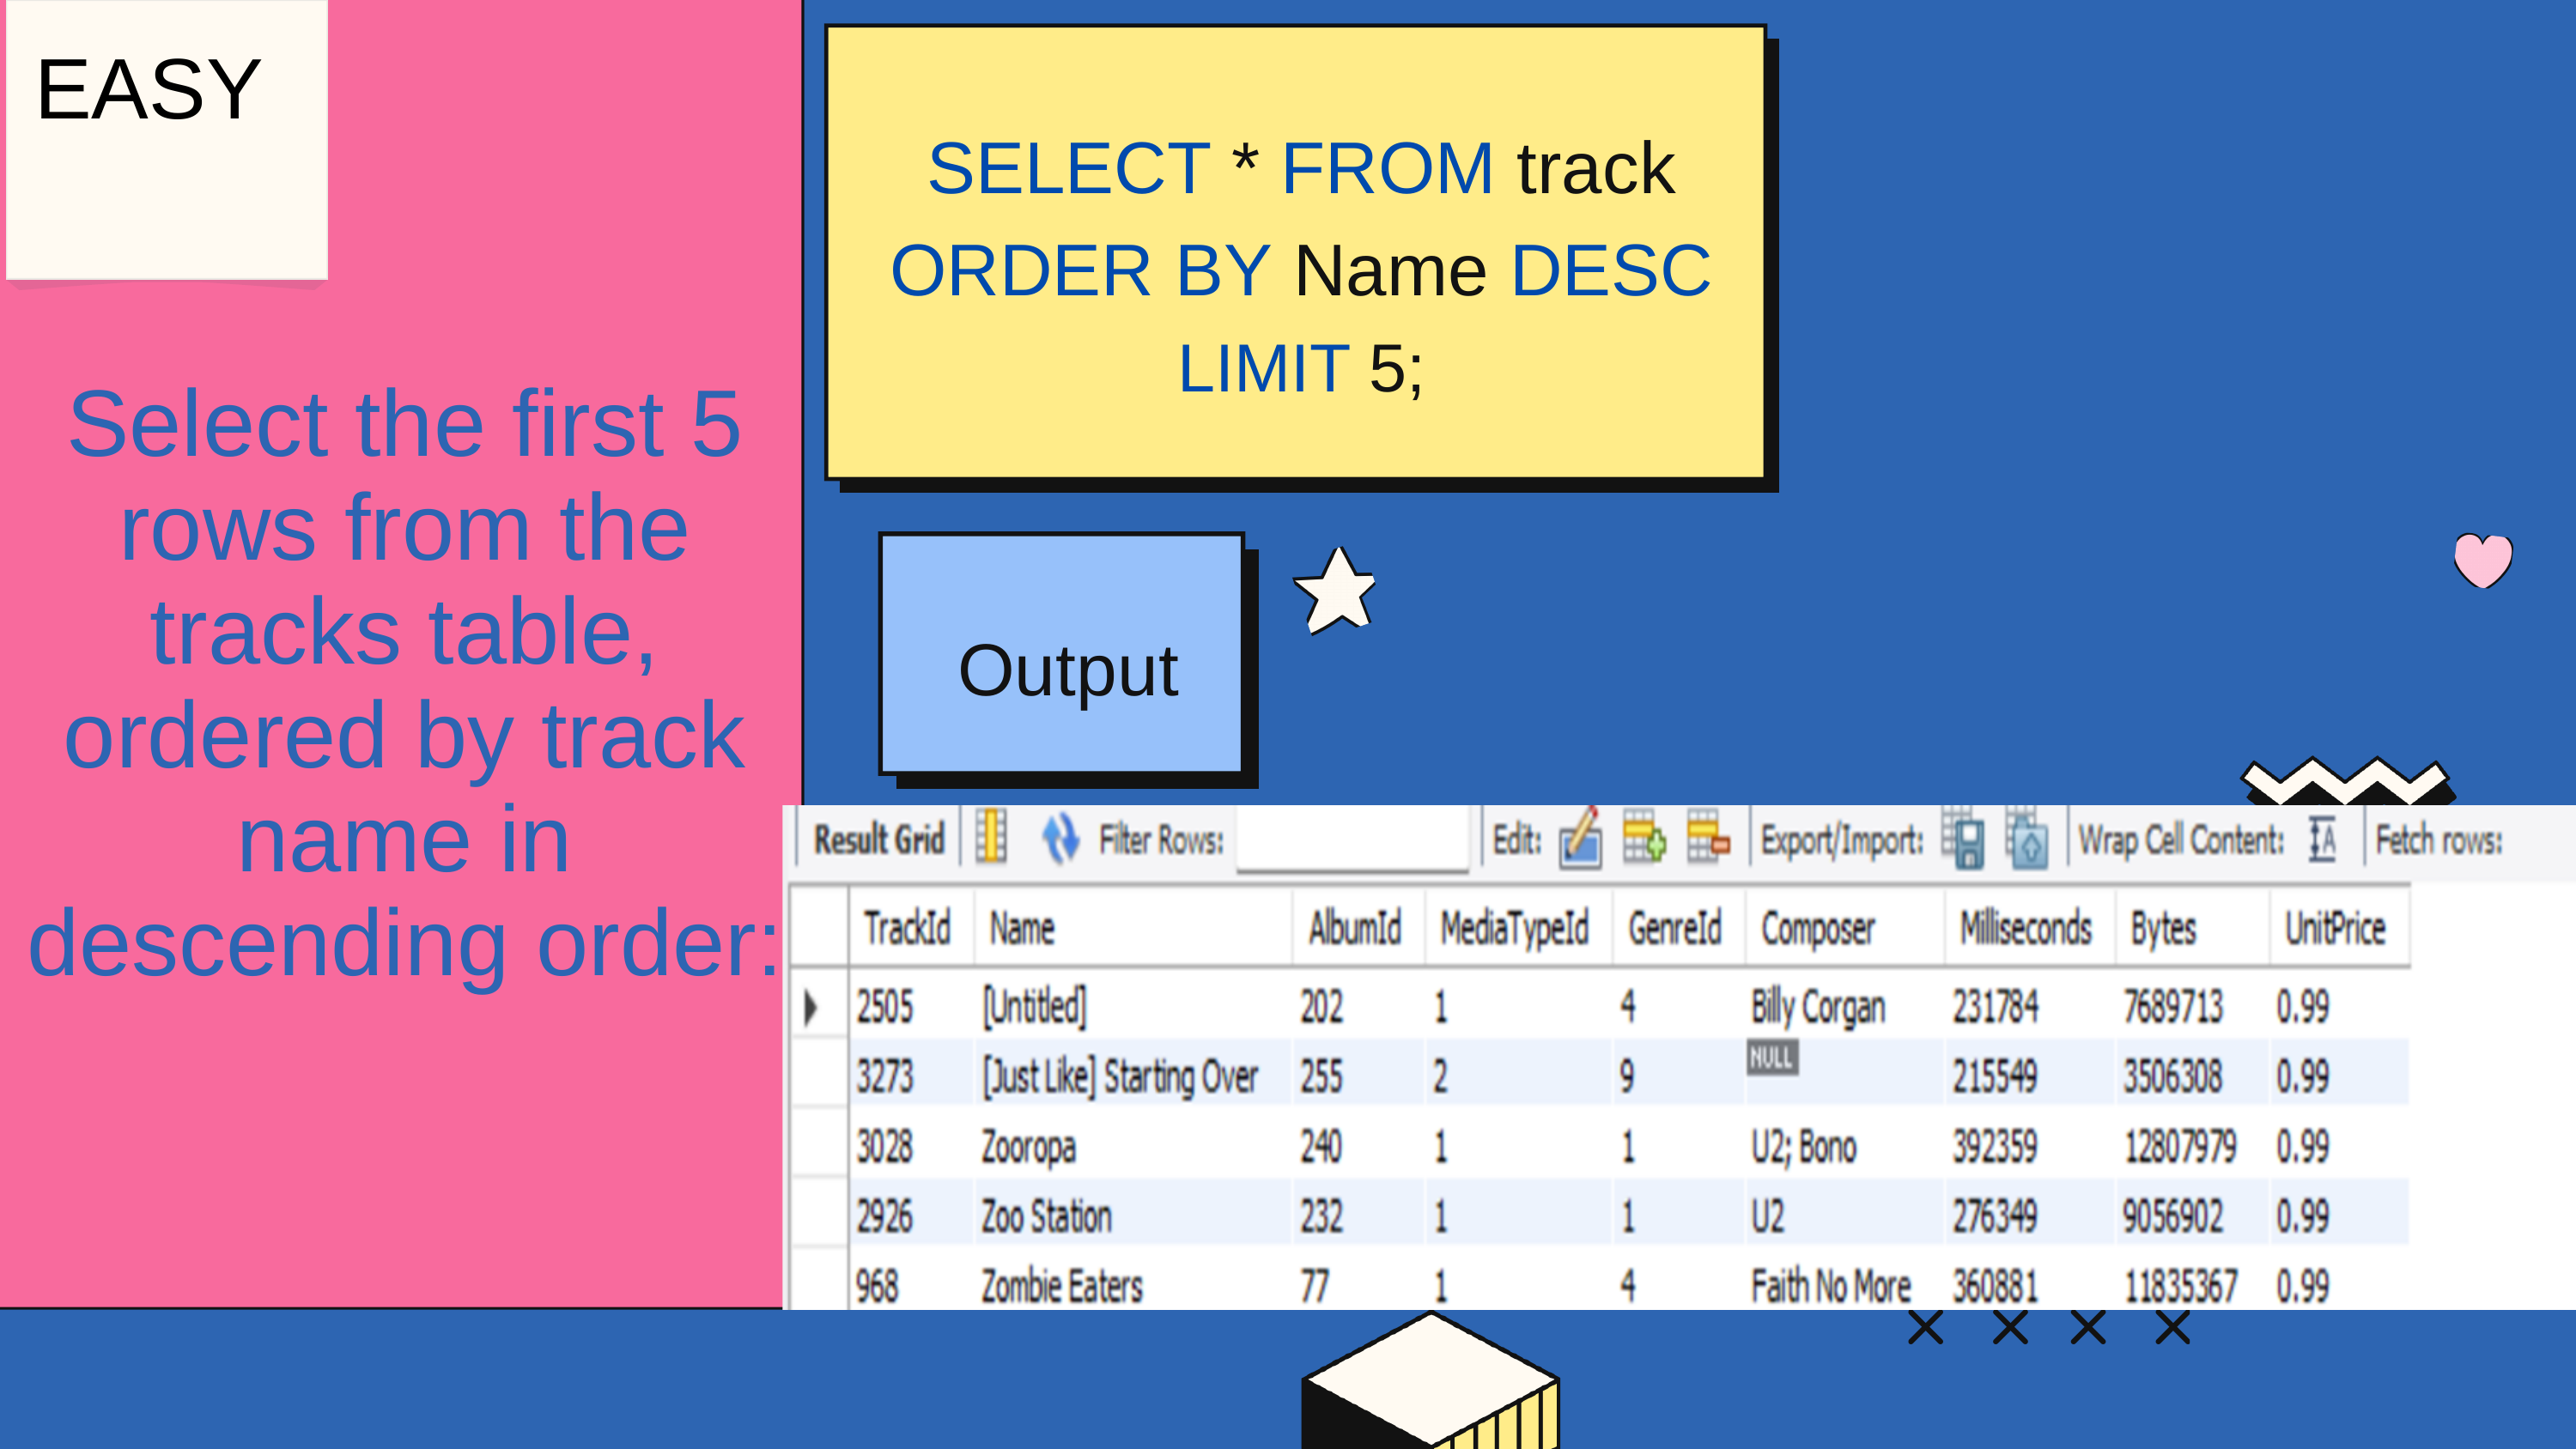

EASY

SELECT * FROM track
ORDER BY Name DESC
LIMIT 5;
Select the first 5 rows from the tracks table, ordered by track name in descending order:

Output